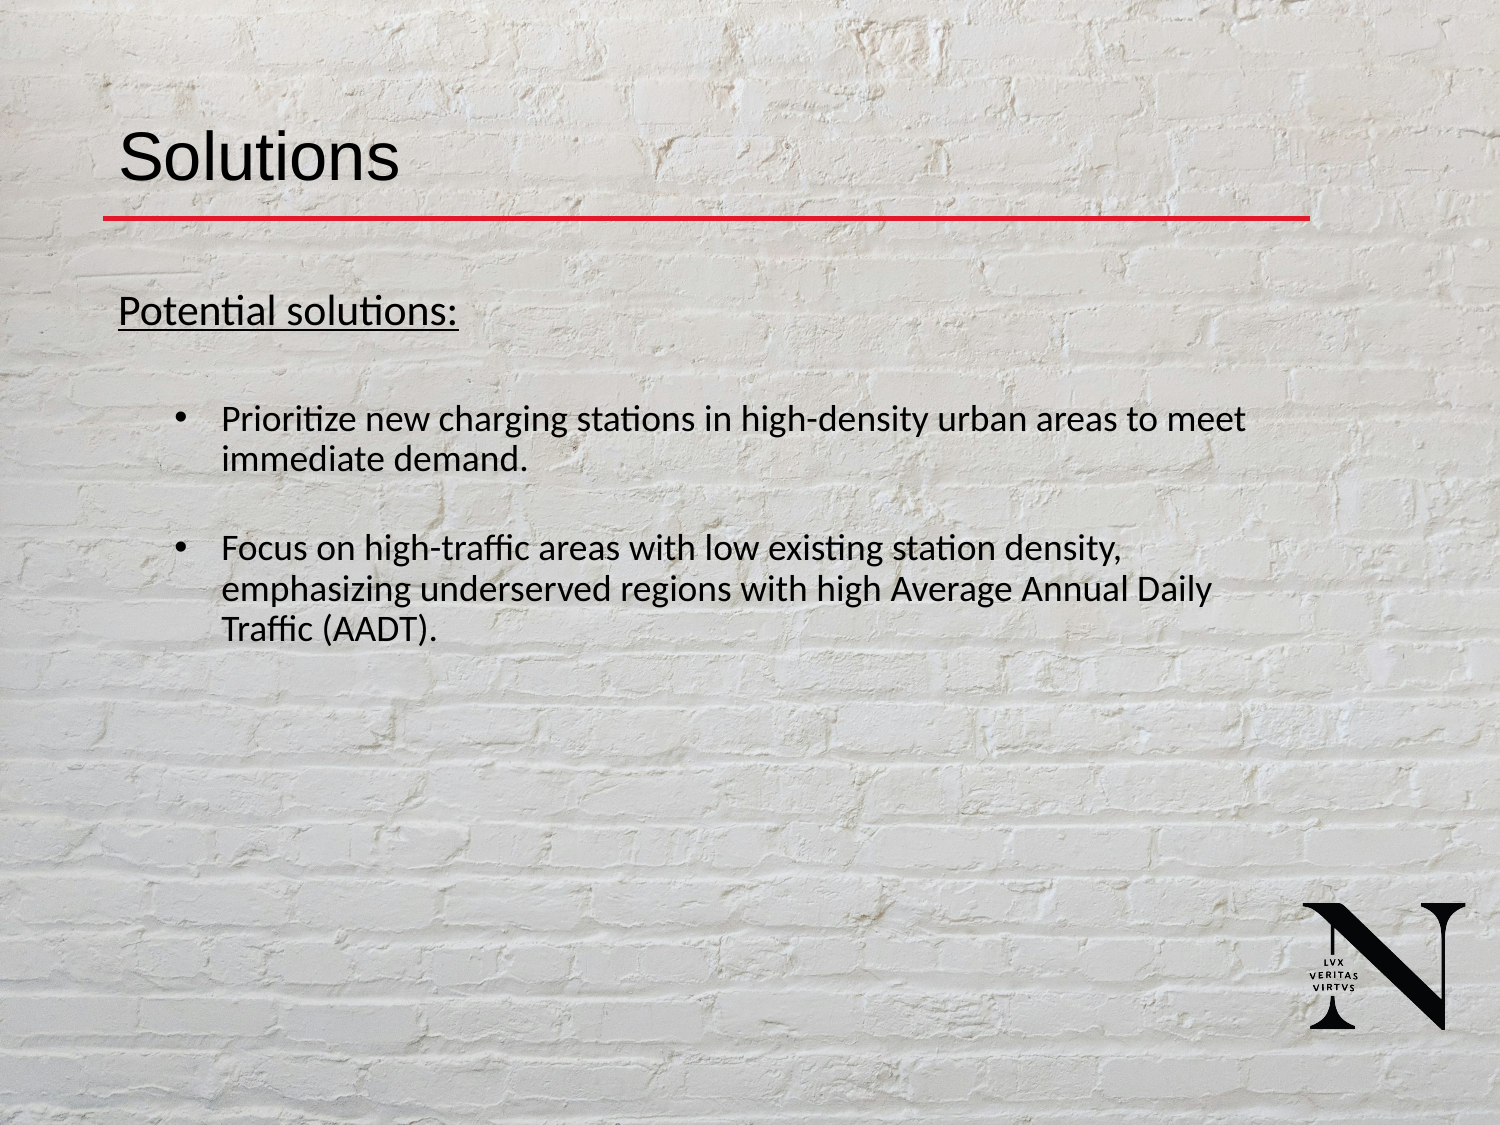

# Solutions
Potential solutions:

Prioritize new charging stations in high-density urban areas to meet immediate demand.
Focus on high-traffic areas with low existing station density, emphasizing underserved regions with high Average Annual Daily Traffic (AADT).

13